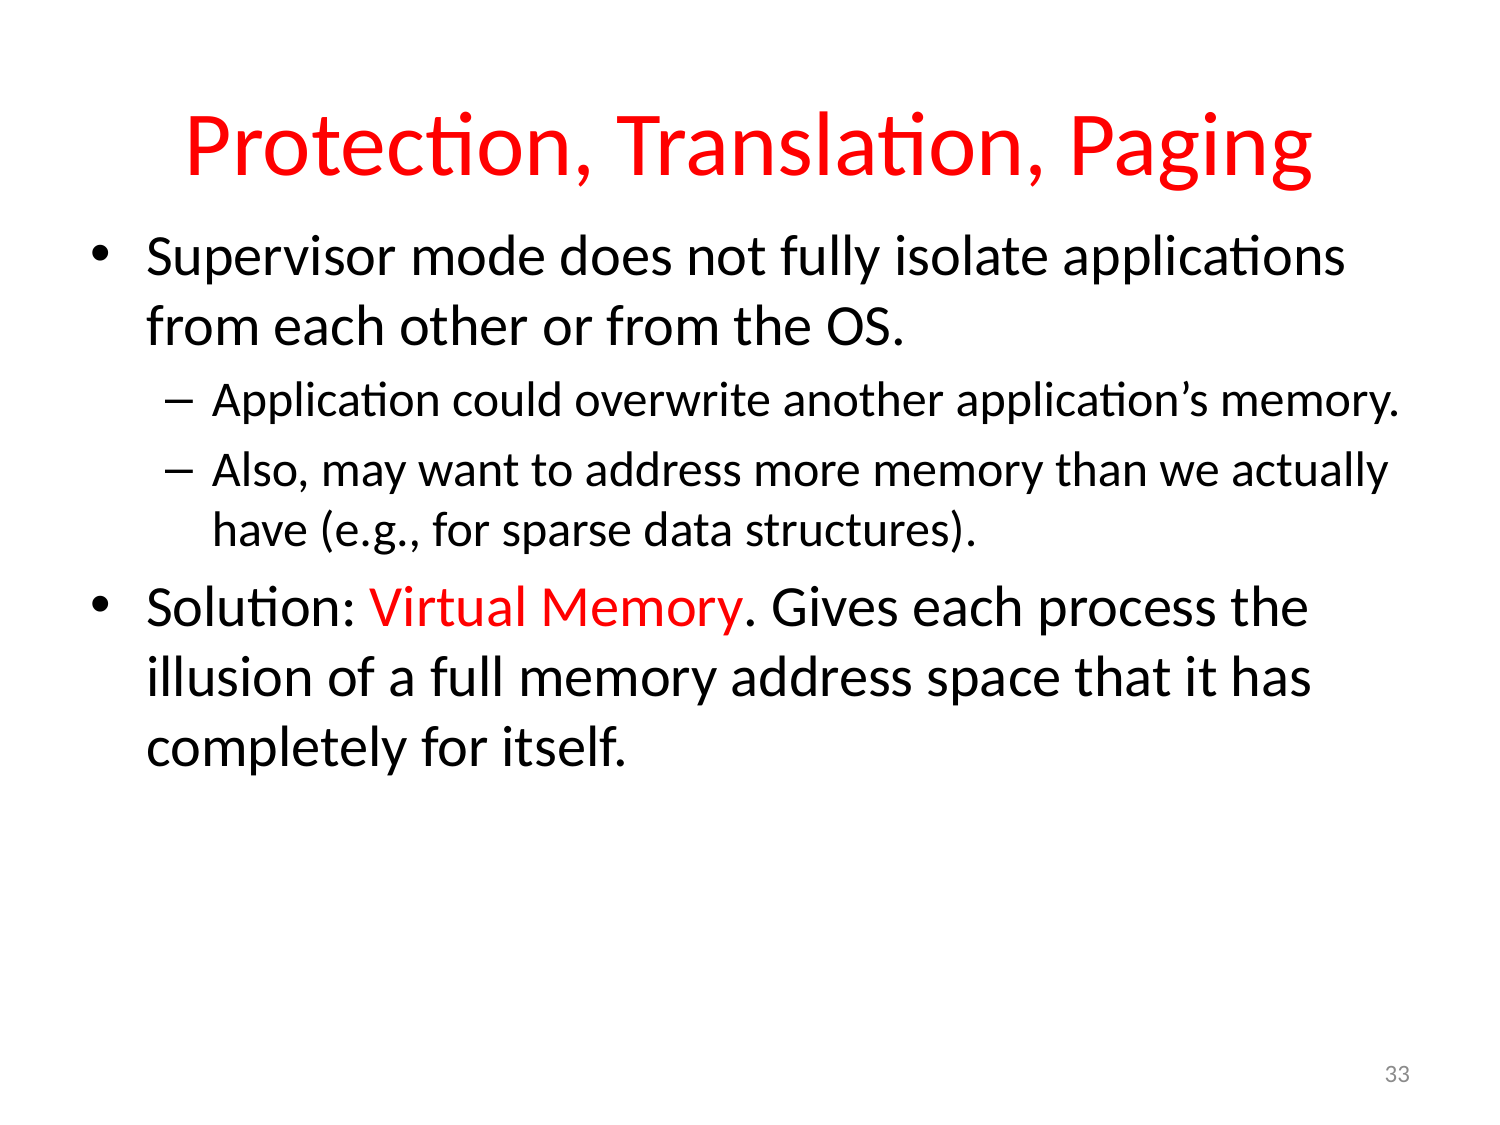

# Protection, Translation, Paging
Supervisor mode does not fully isolate applications from each other or from the OS.
Application could overwrite another application’s memory.
Also, may want to address more memory than we actually have (e.g., for sparse data structures).
Solution: Virtual Memory. Gives each process the illusion of a full memory address space that it has completely for itself.
33